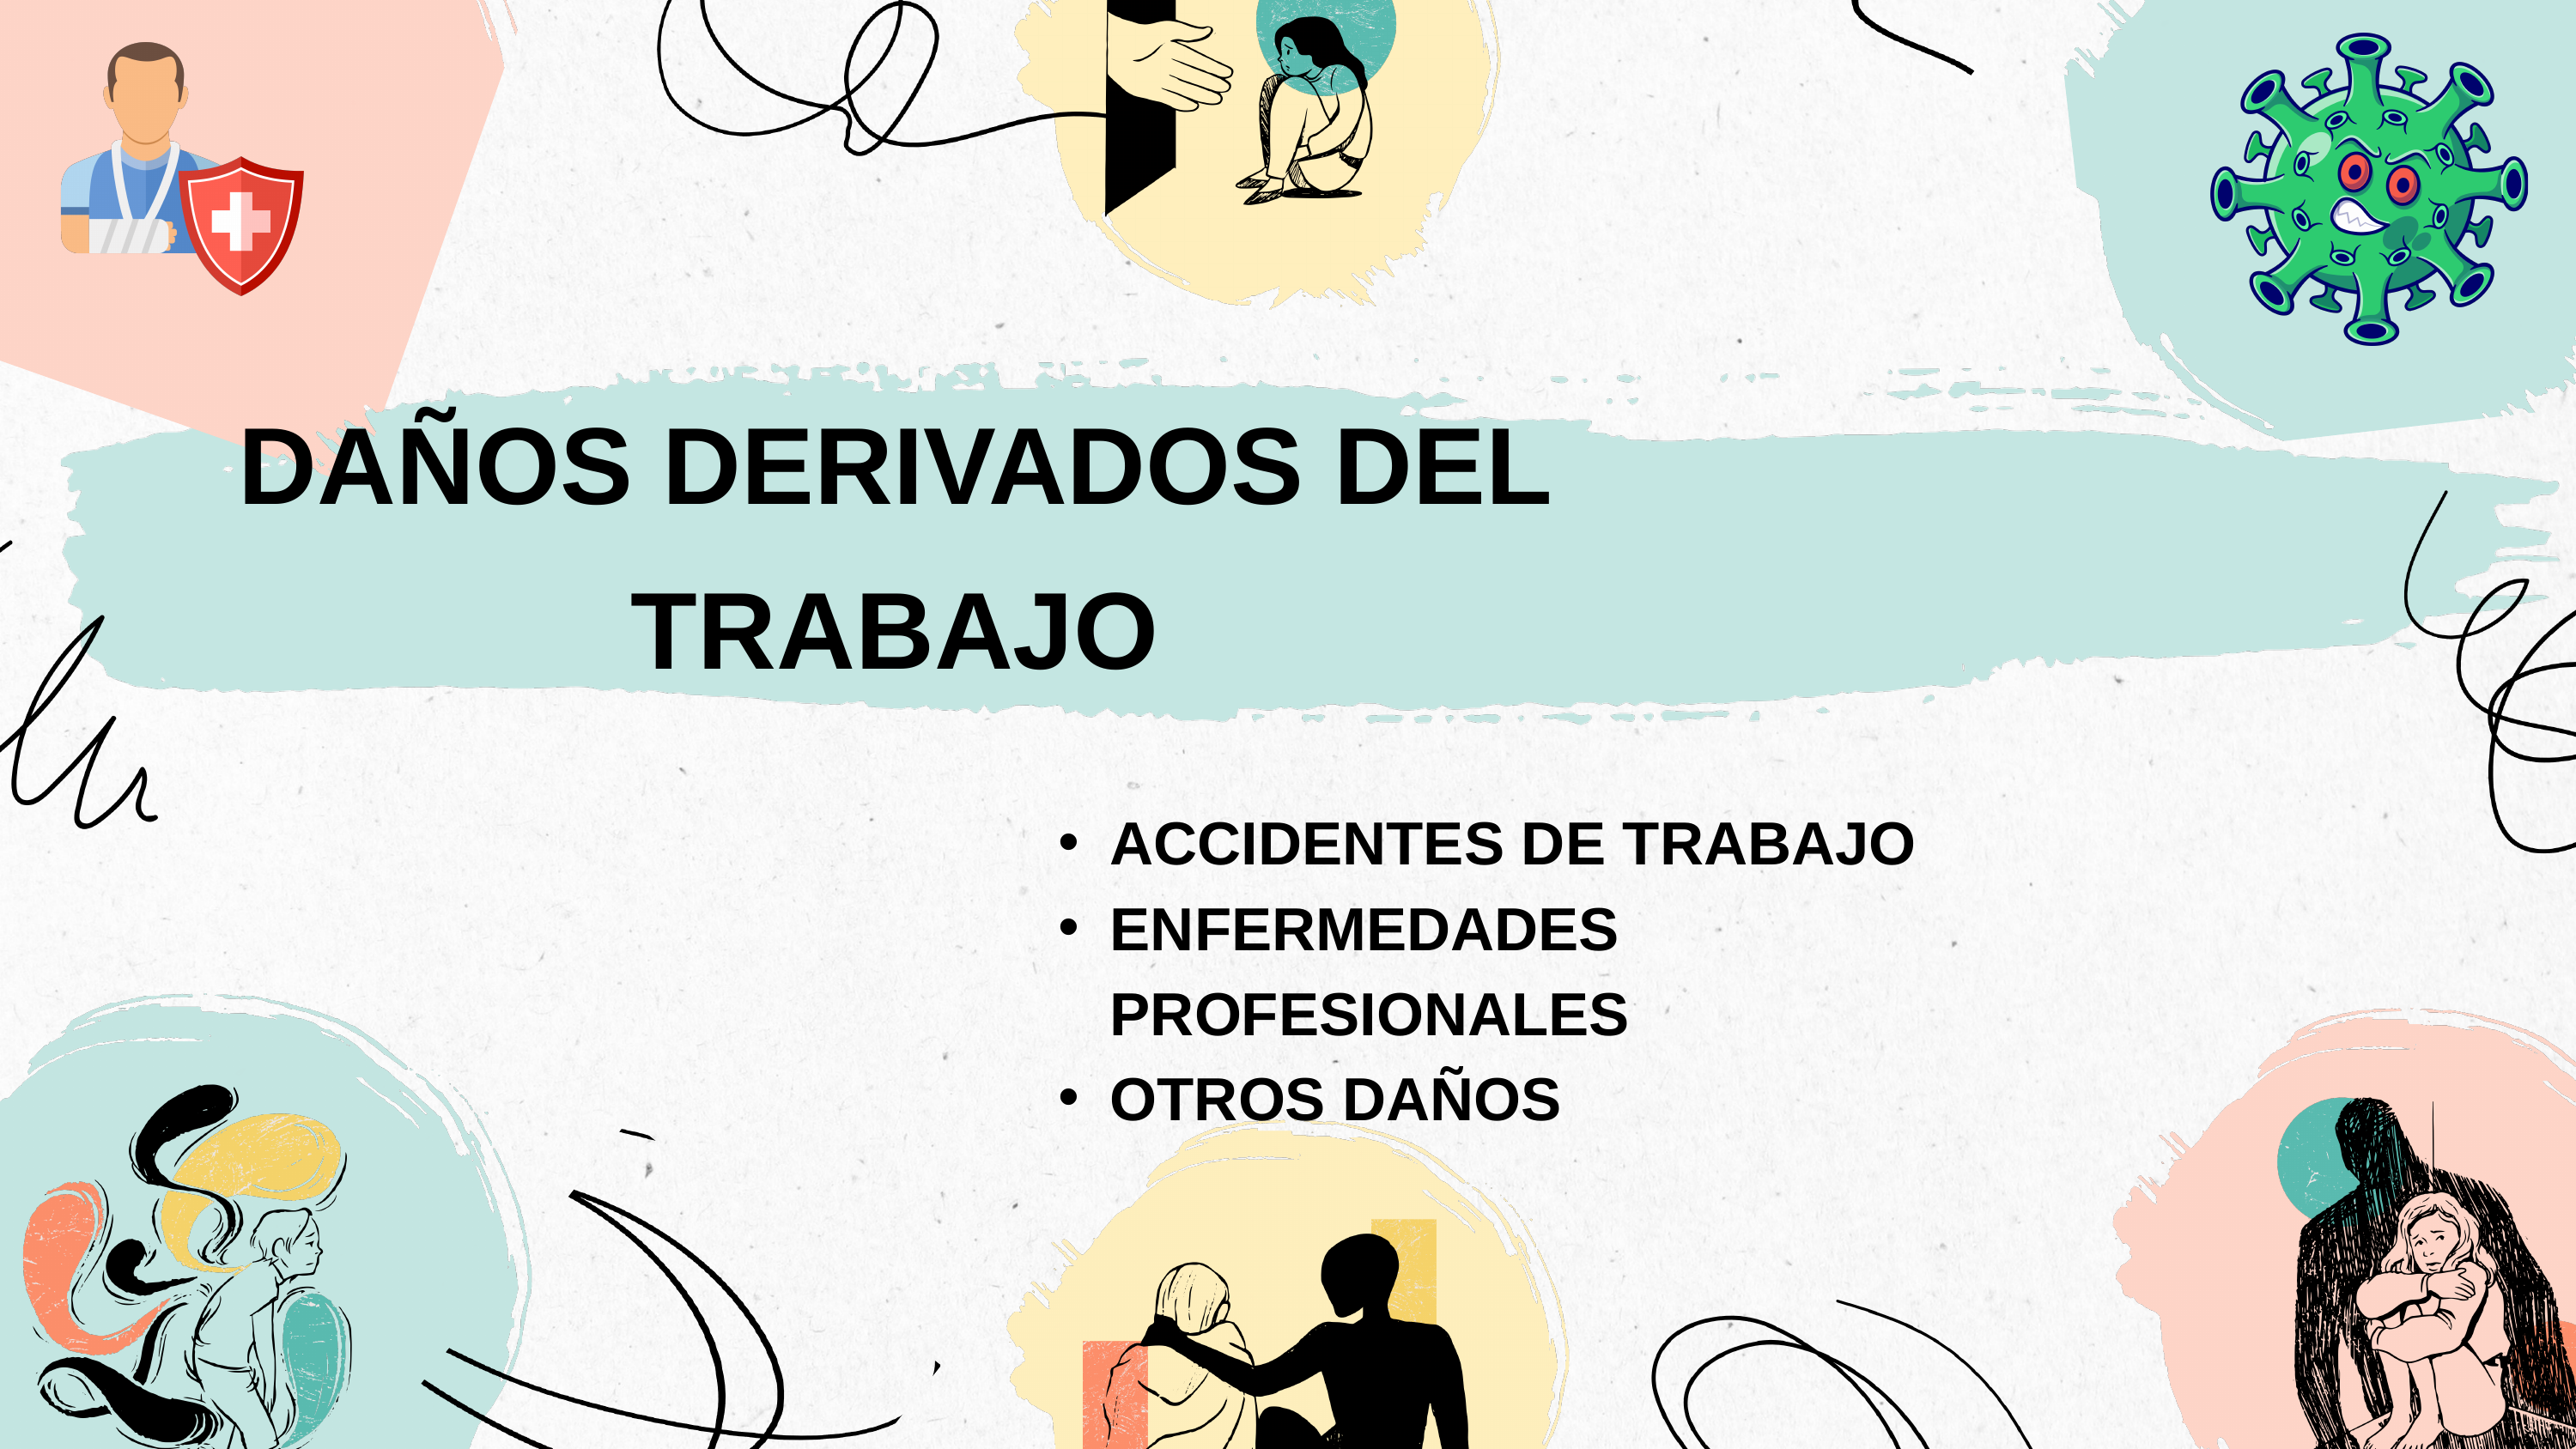

DAÑOS DERIVADOS DEL TRABAJO

ACCIDENTES DE TRABAJO
ENFERMEDADES PROFESIONALES
OTROS DAÑOS